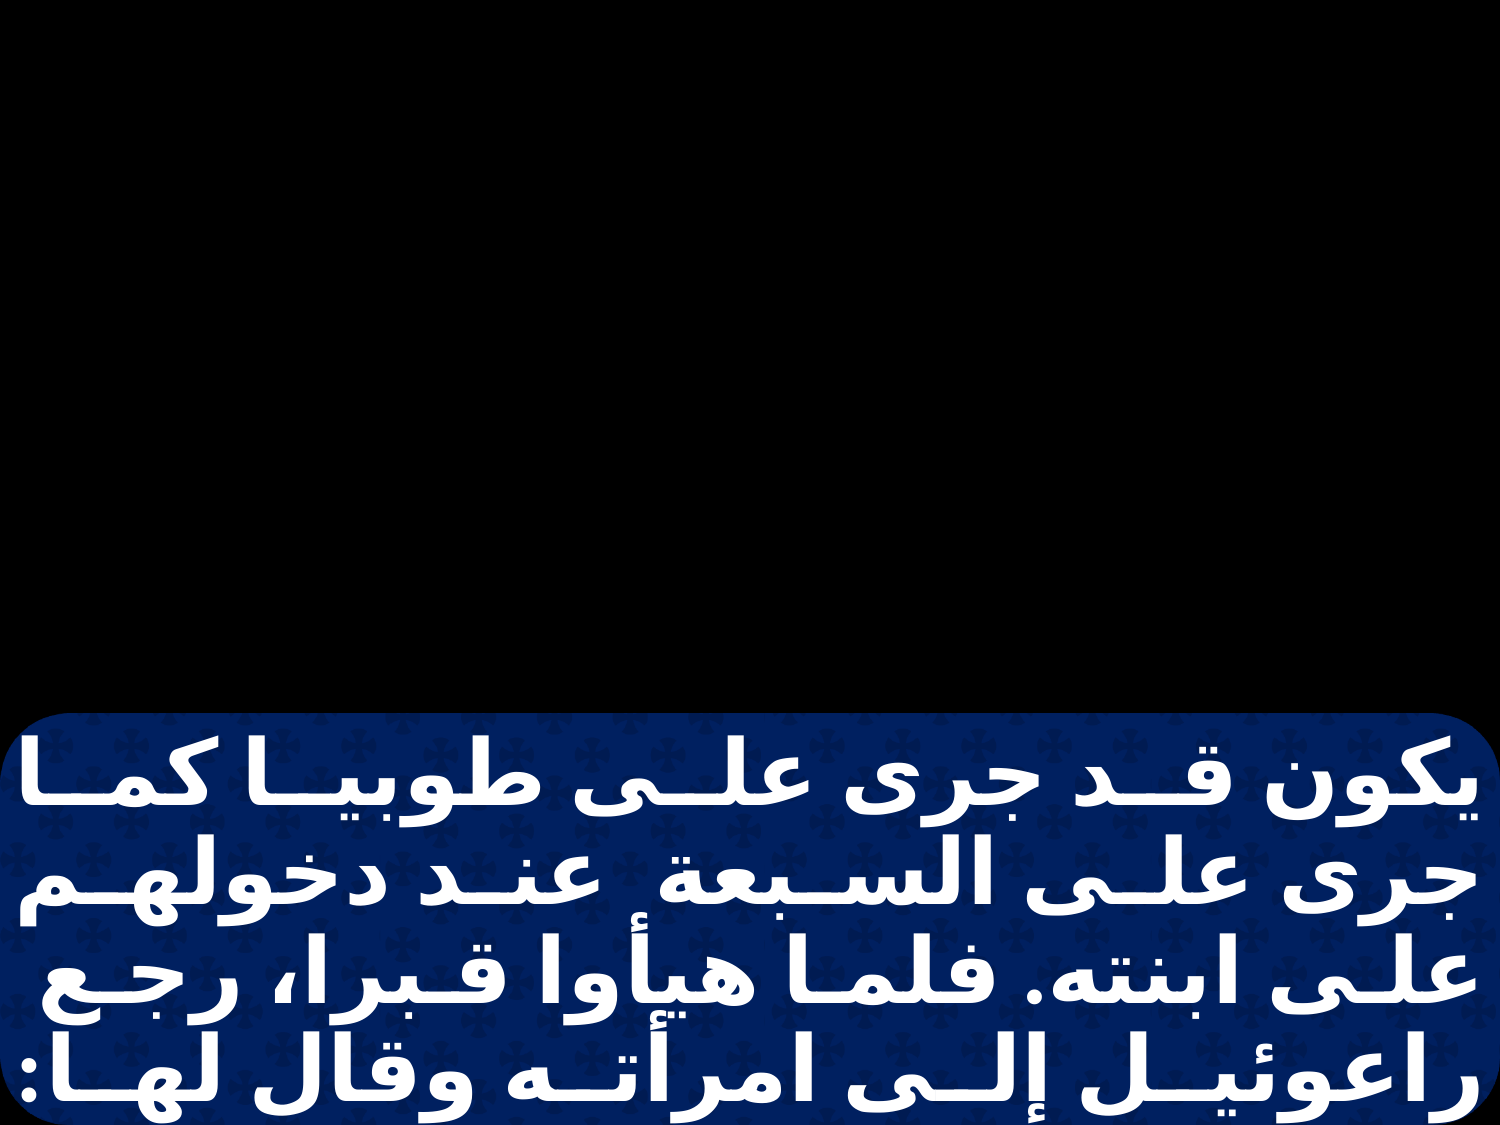

يكون قد جرى على طوبيا كما جرى على السبعة  عند دخولهم على ابنته. فلما هيأوا قبرا، رجع  راعوئيل إلى امرأته وقال لها: إبعثي إحدى  الجواري حتى ترى إن كان قد مات حتى ندفنه قبل